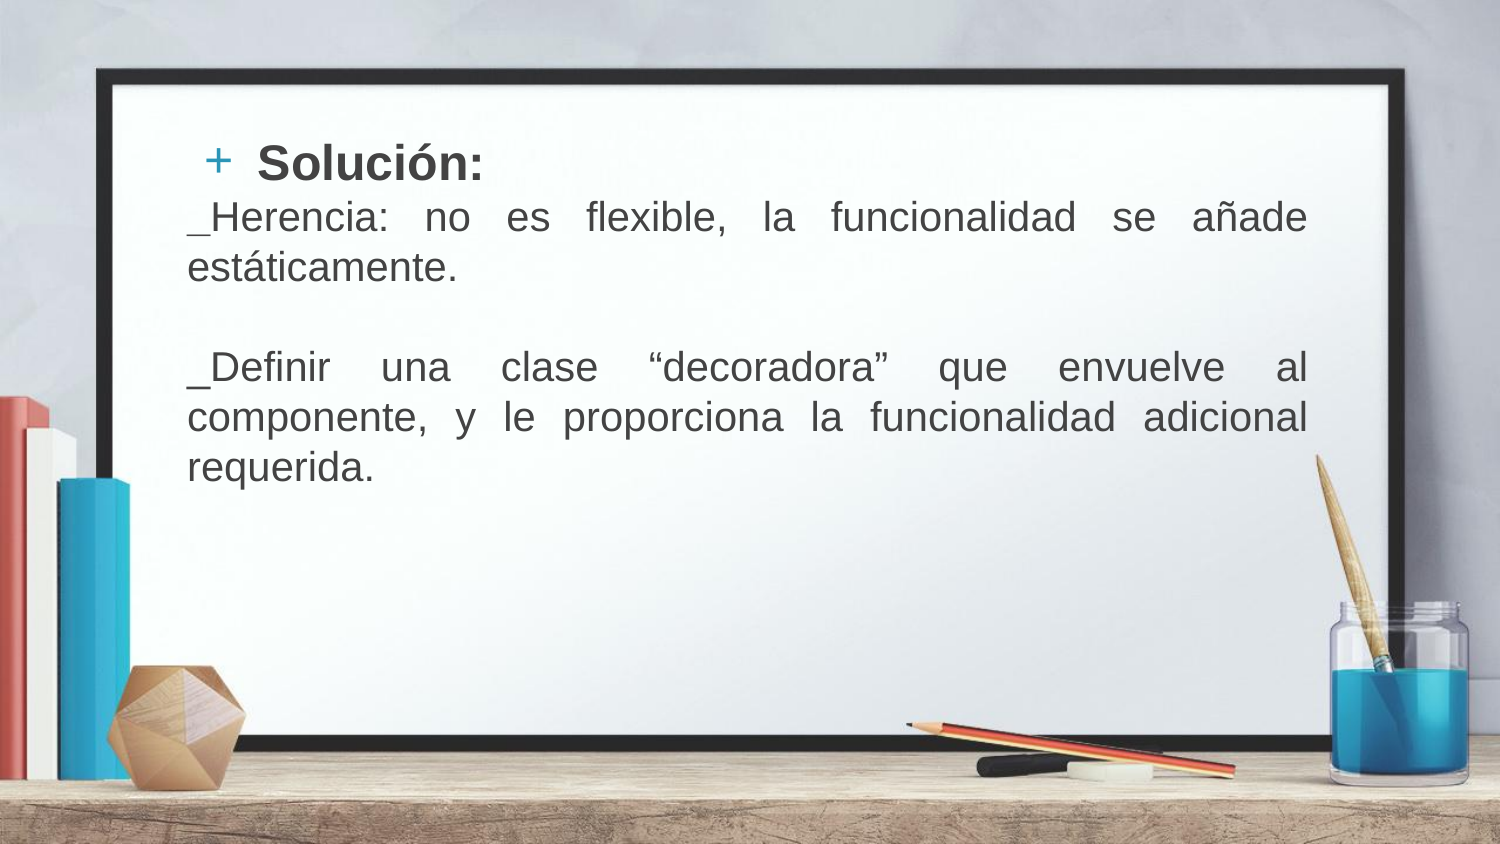

Solución:
_Herencia: no es flexible, la funcionalidad se añade estáticamente.

_Definir una clase “decoradora” que envuelve al componente, y le proporciona la funcionalidad adicional requerida.